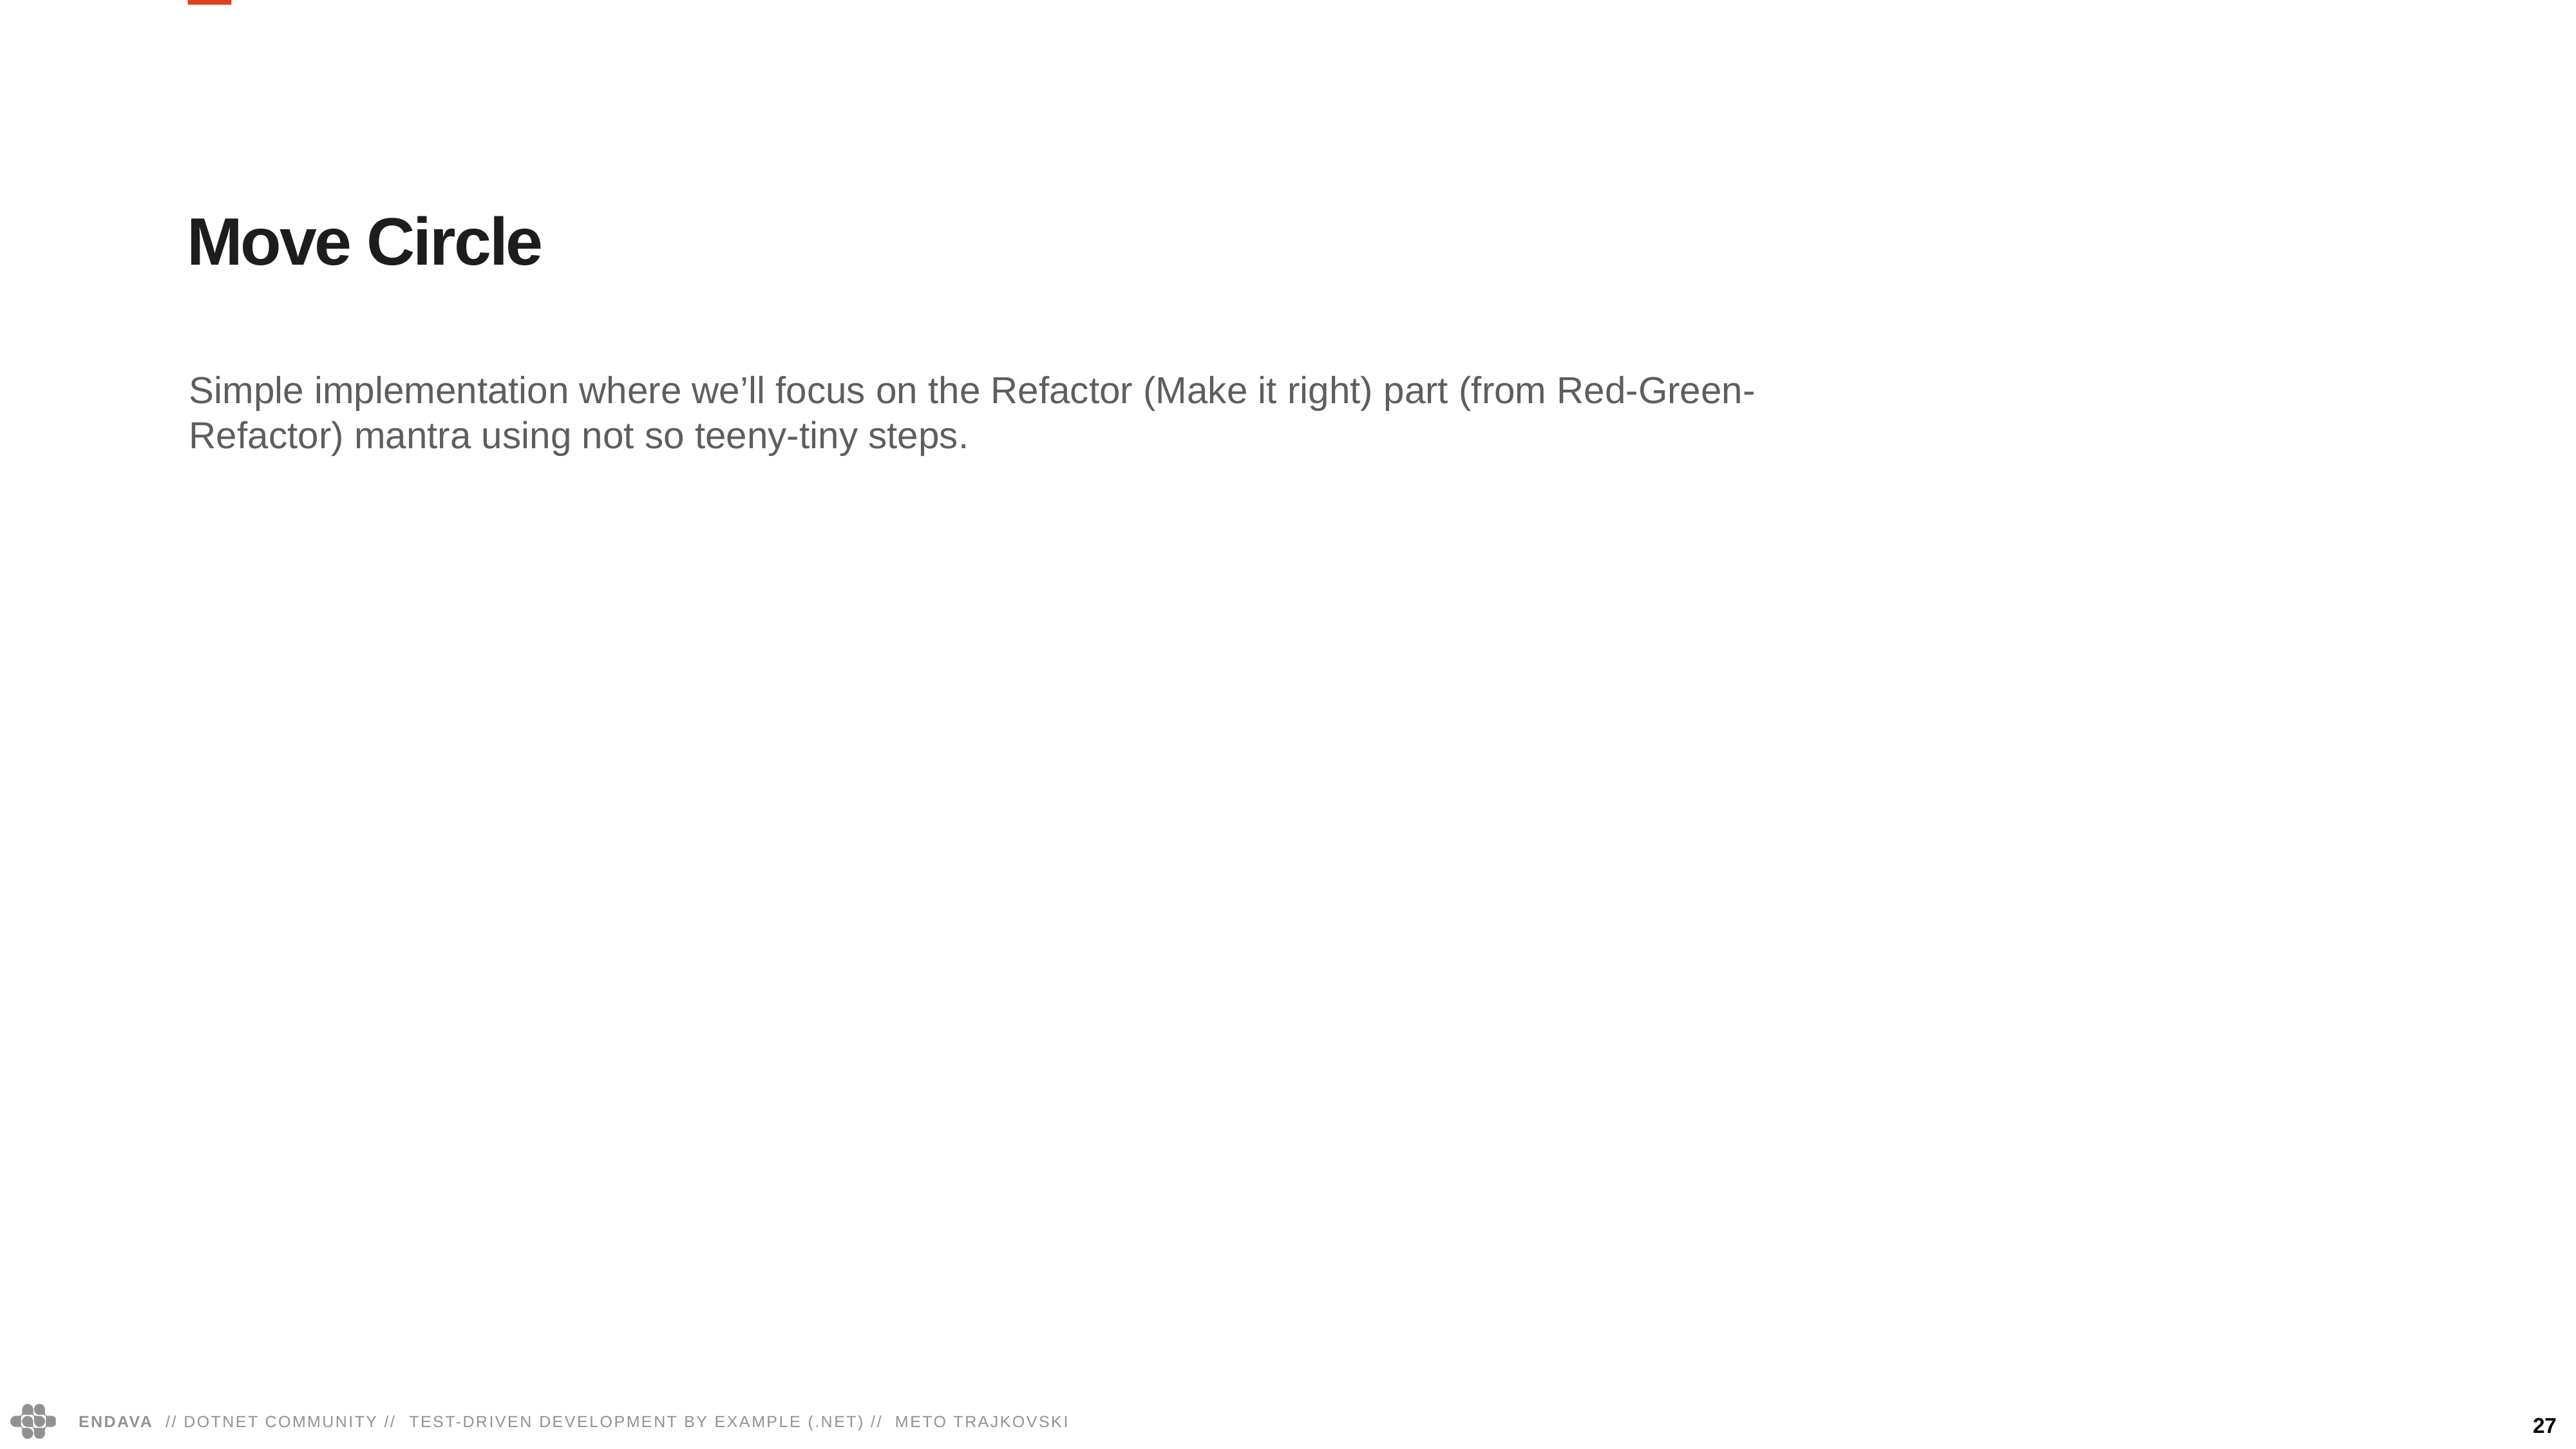

Move Circle
Simple implementation where we’ll focus on the Refactor (Make it right) part (from Red-Green-Refactor) mantra using not so teeny-tiny steps.
27